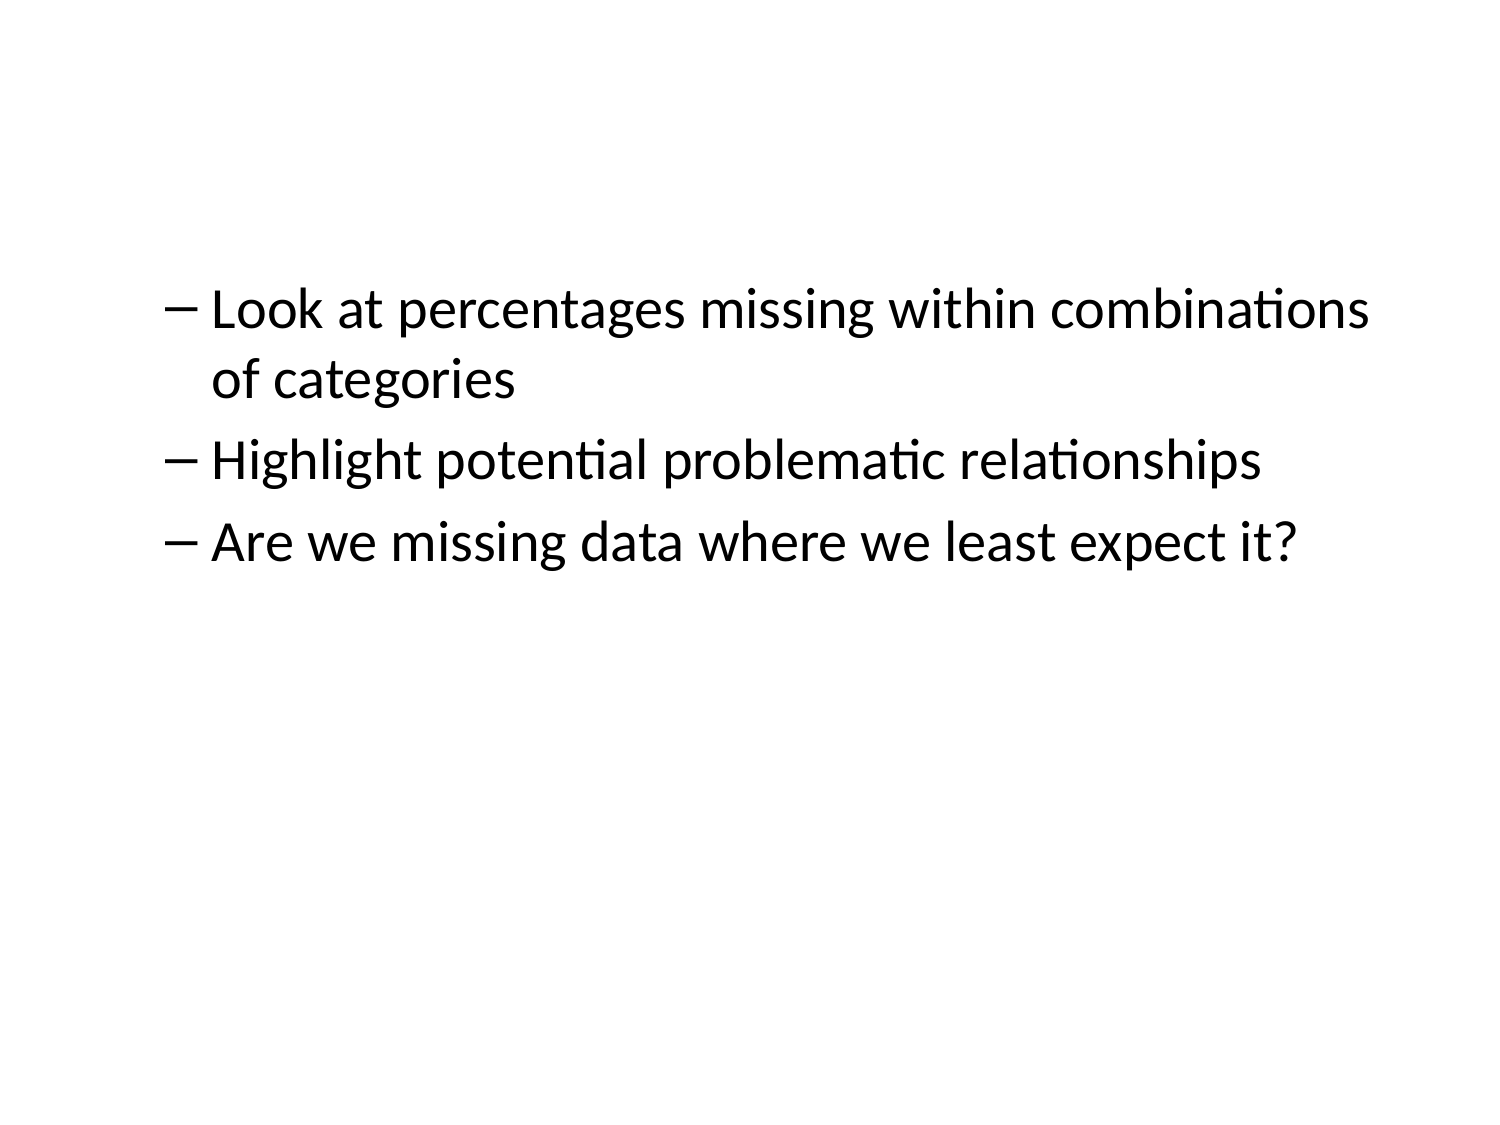

Look at percentages missing within combinations of categories
Highlight potential problematic relationships
Are we missing data where we least expect it?